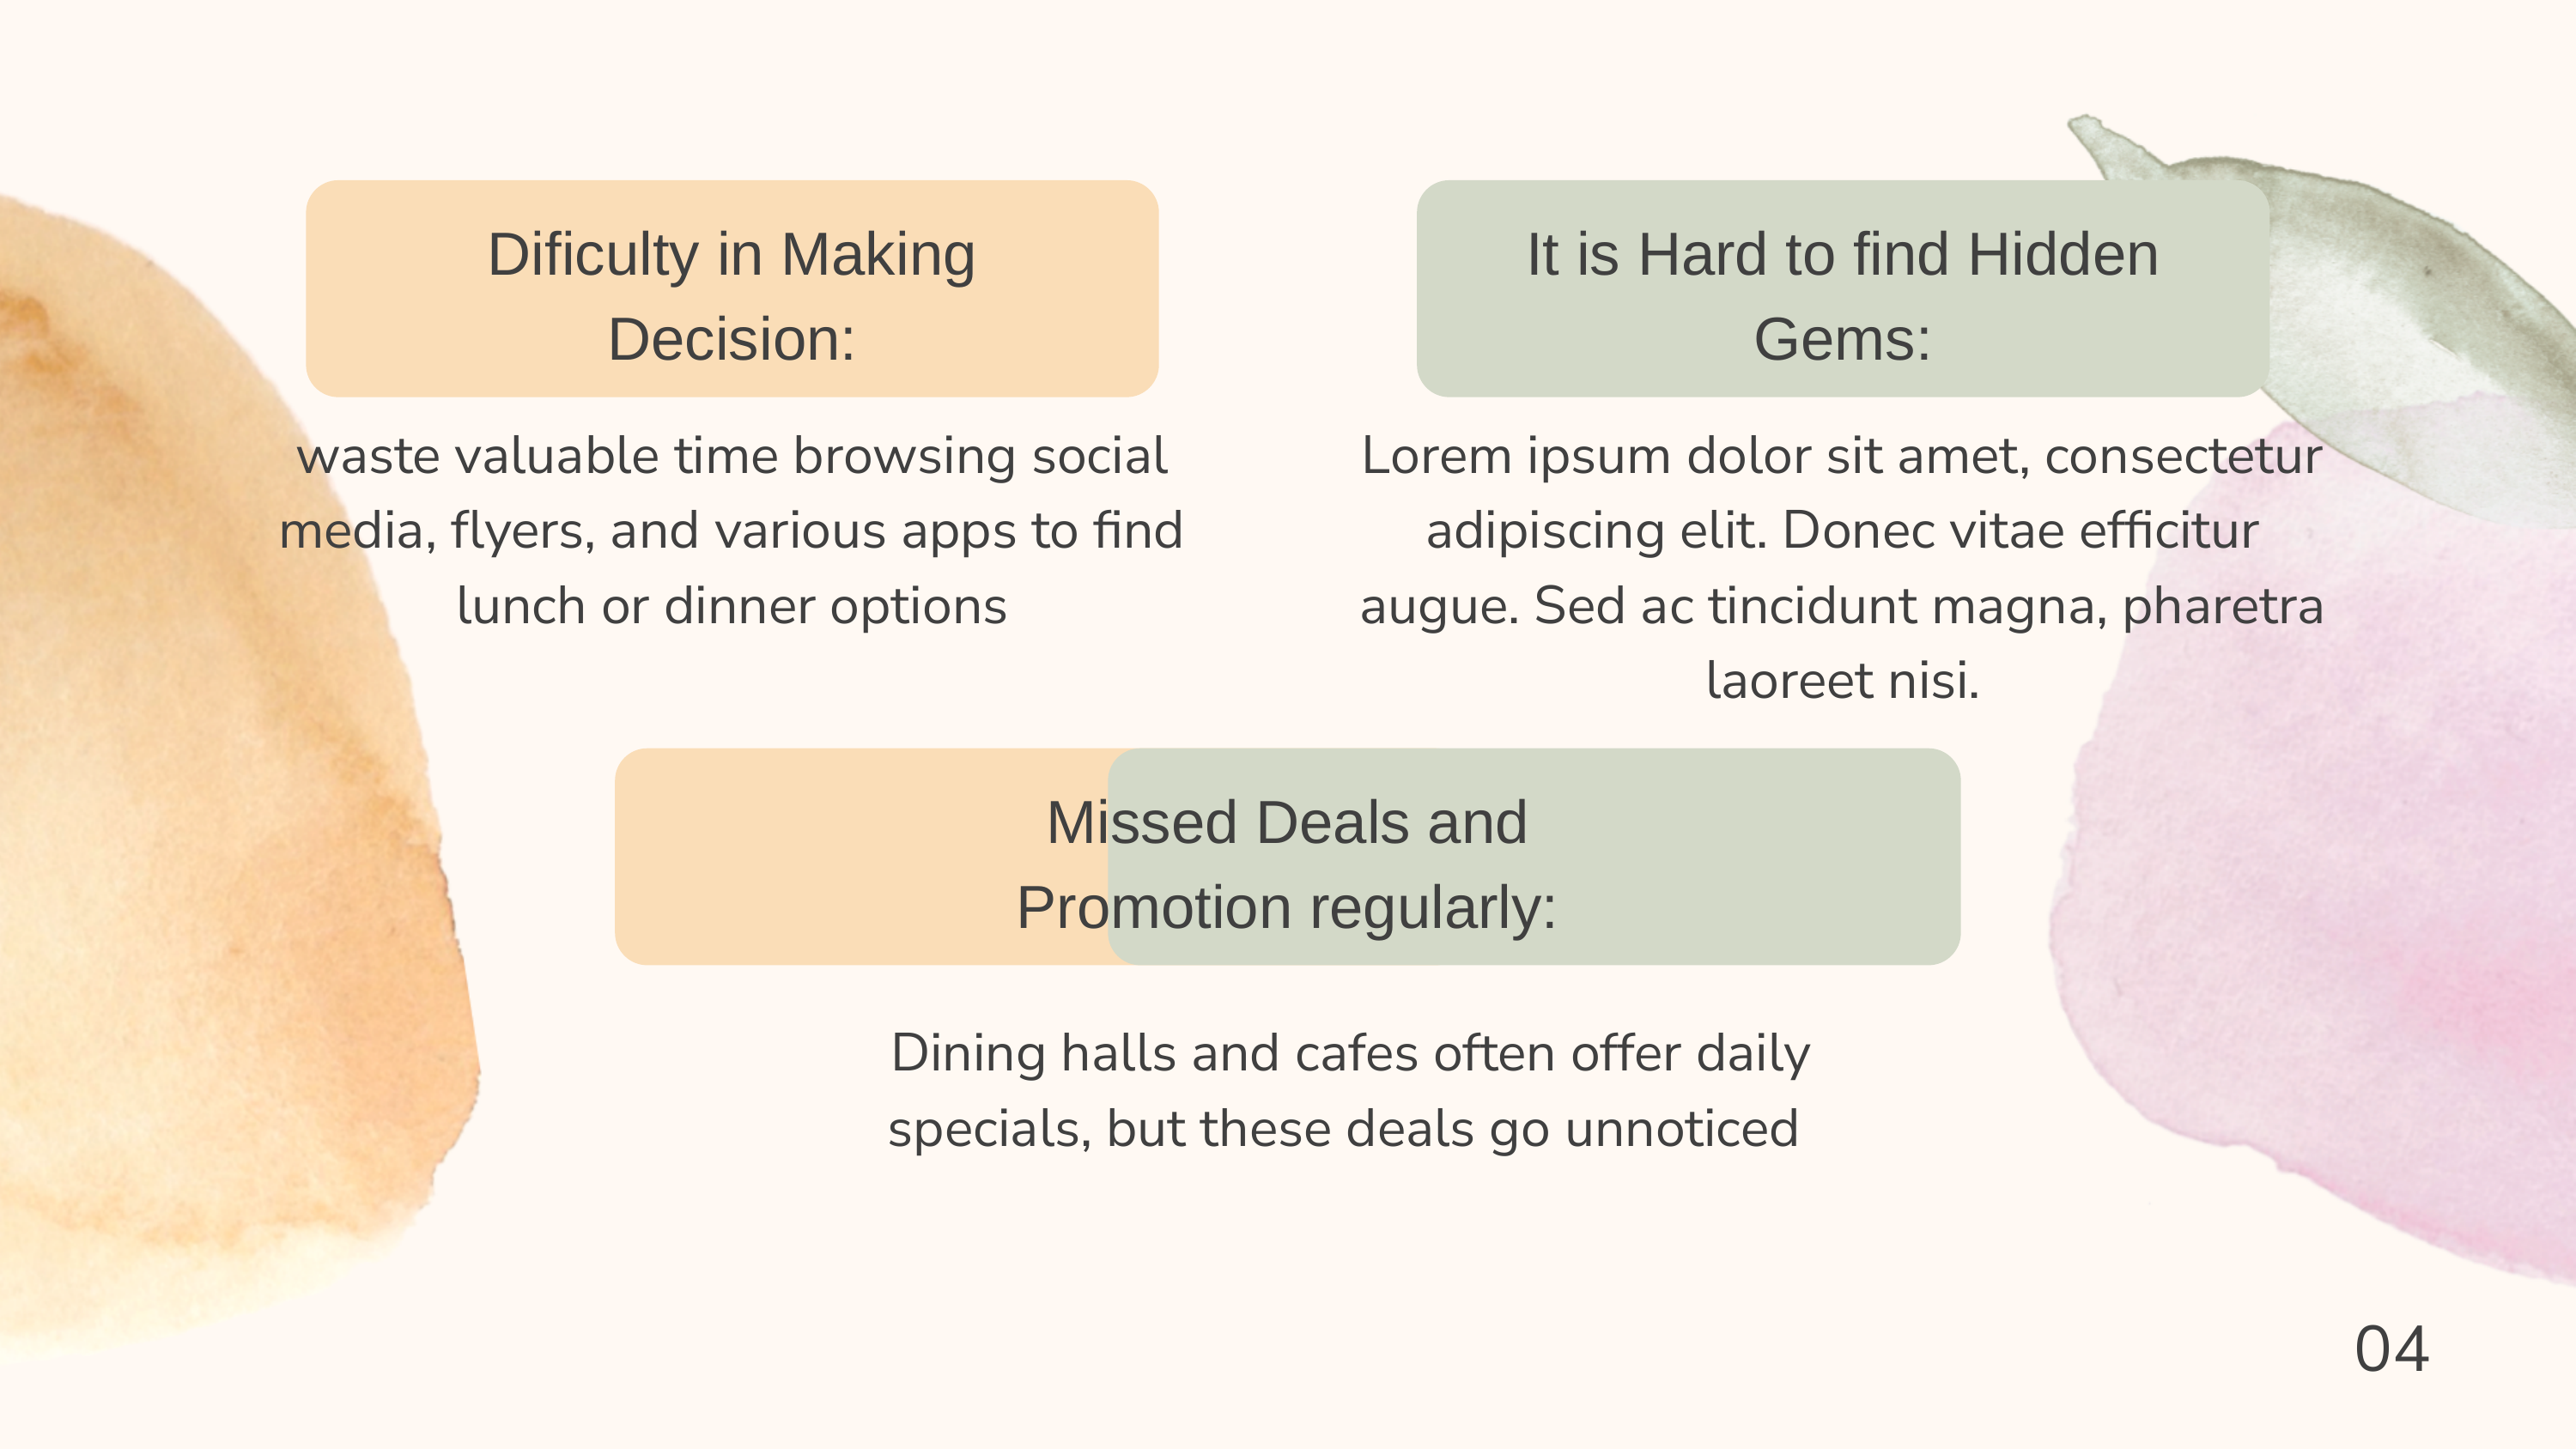

Dificulty in Making Decision:

It is Hard to find Hidden Gems:

waste valuable time browsing social media, flyers, and various apps to find lunch or dinner options
Lorem ipsum dolor sit amet, consectetur adipiscing elit. Donec vitae efficitur augue. Sed ac tincidunt magna, pharetra laoreet nisi.

Missed Deals and Promotion regularly:

Dining halls and cafes often offer daily specials, but these deals go unnoticed
04